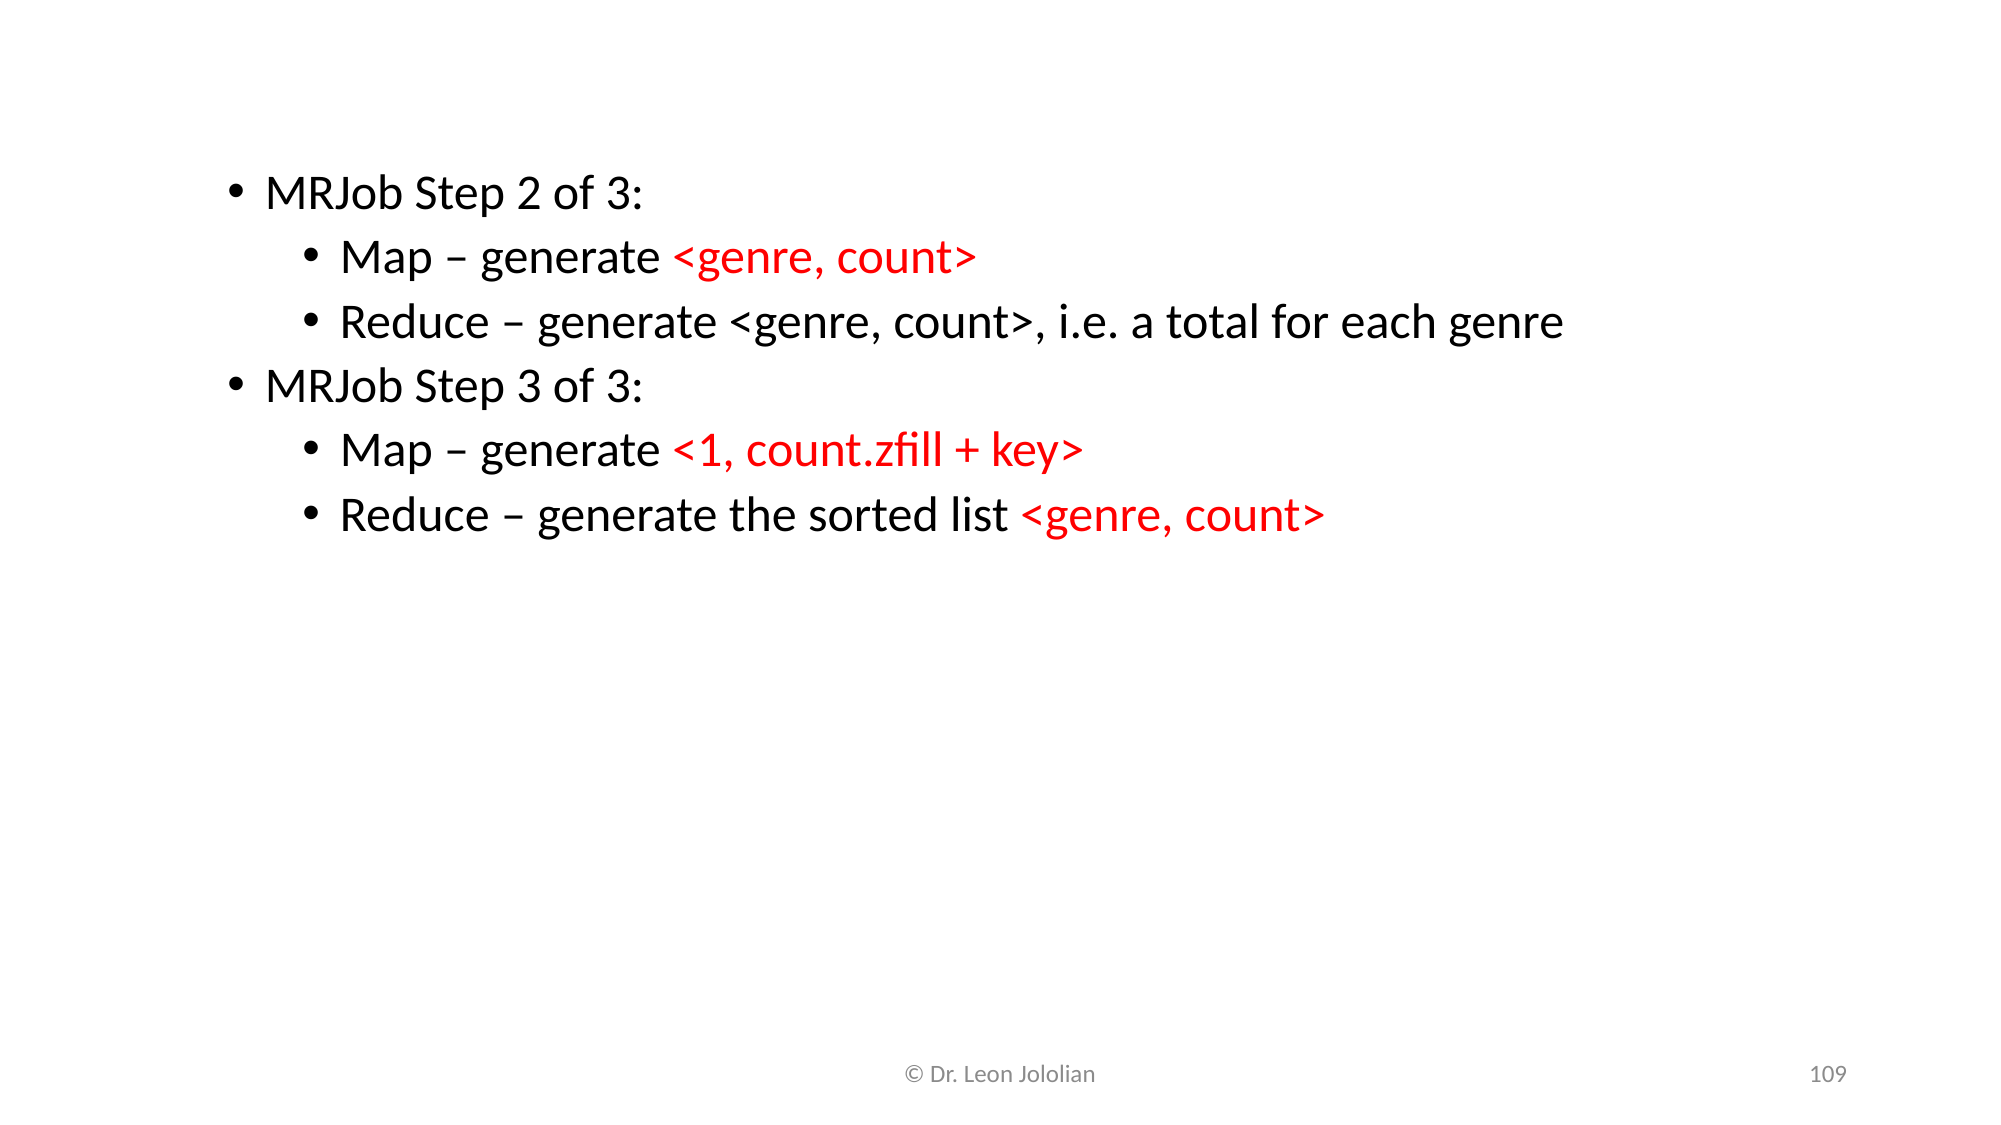

MRJob Step 2 of 3:
Map – generate <genre, count>
Reduce – generate <genre, count>, i.e. a total for each genre
MRJob Step 3 of 3:
Map – generate <1, count.zfill + key>
Reduce – generate the sorted list <genre, count>
© Dr. Leon Jololian
109